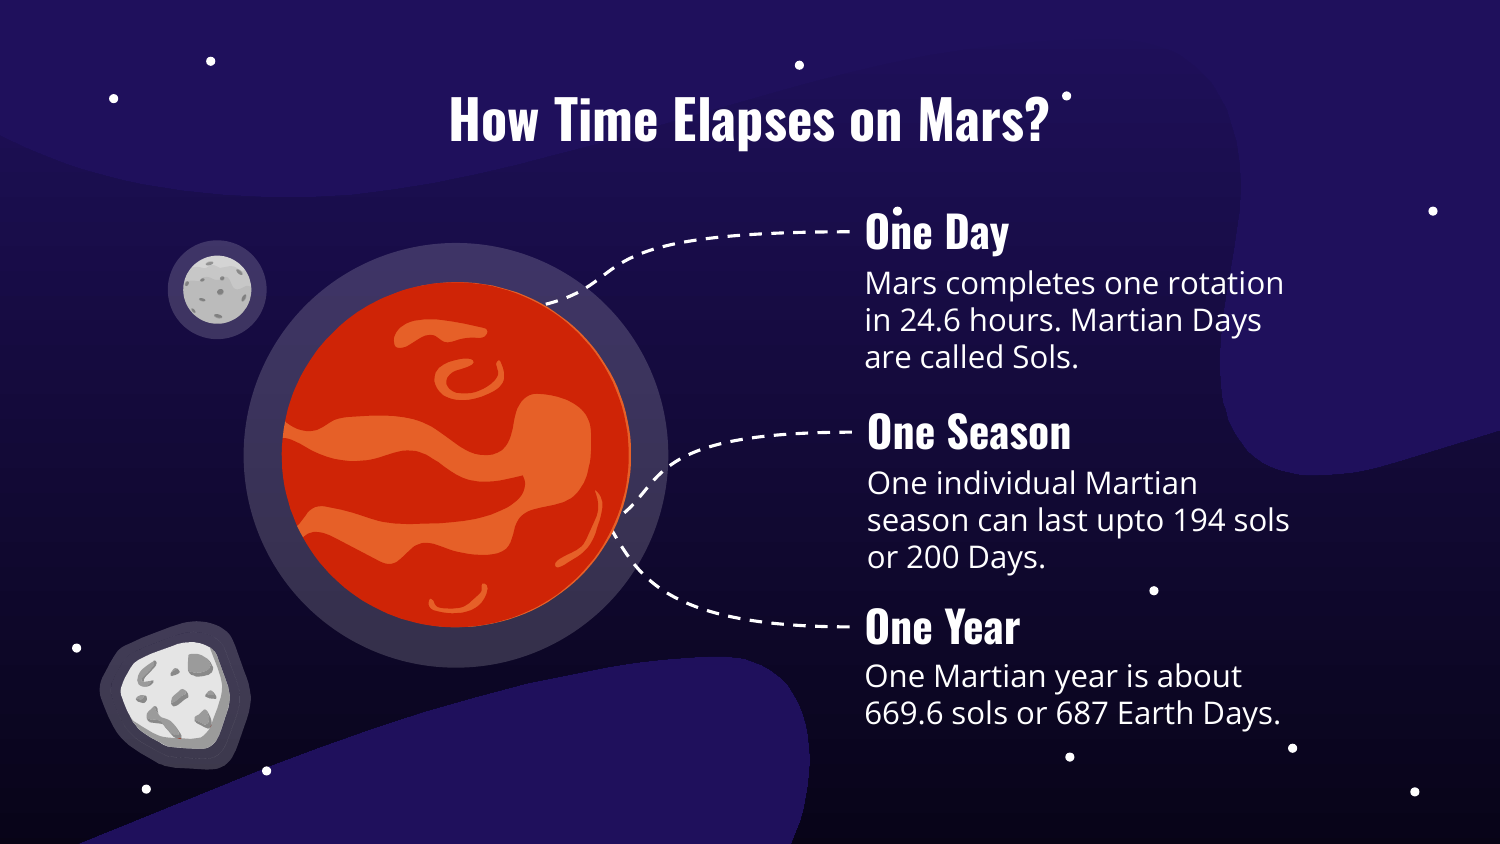

# How Time Elapses on Mars?
One Day

Mars completes one rotation in 24.6 hours. Martian Days are called Sols.

One Season
One individual Martian season can last upto 194 sols or 200 Days.
One Year

One Martian year is about 669.6 sols or 687 Earth Days.